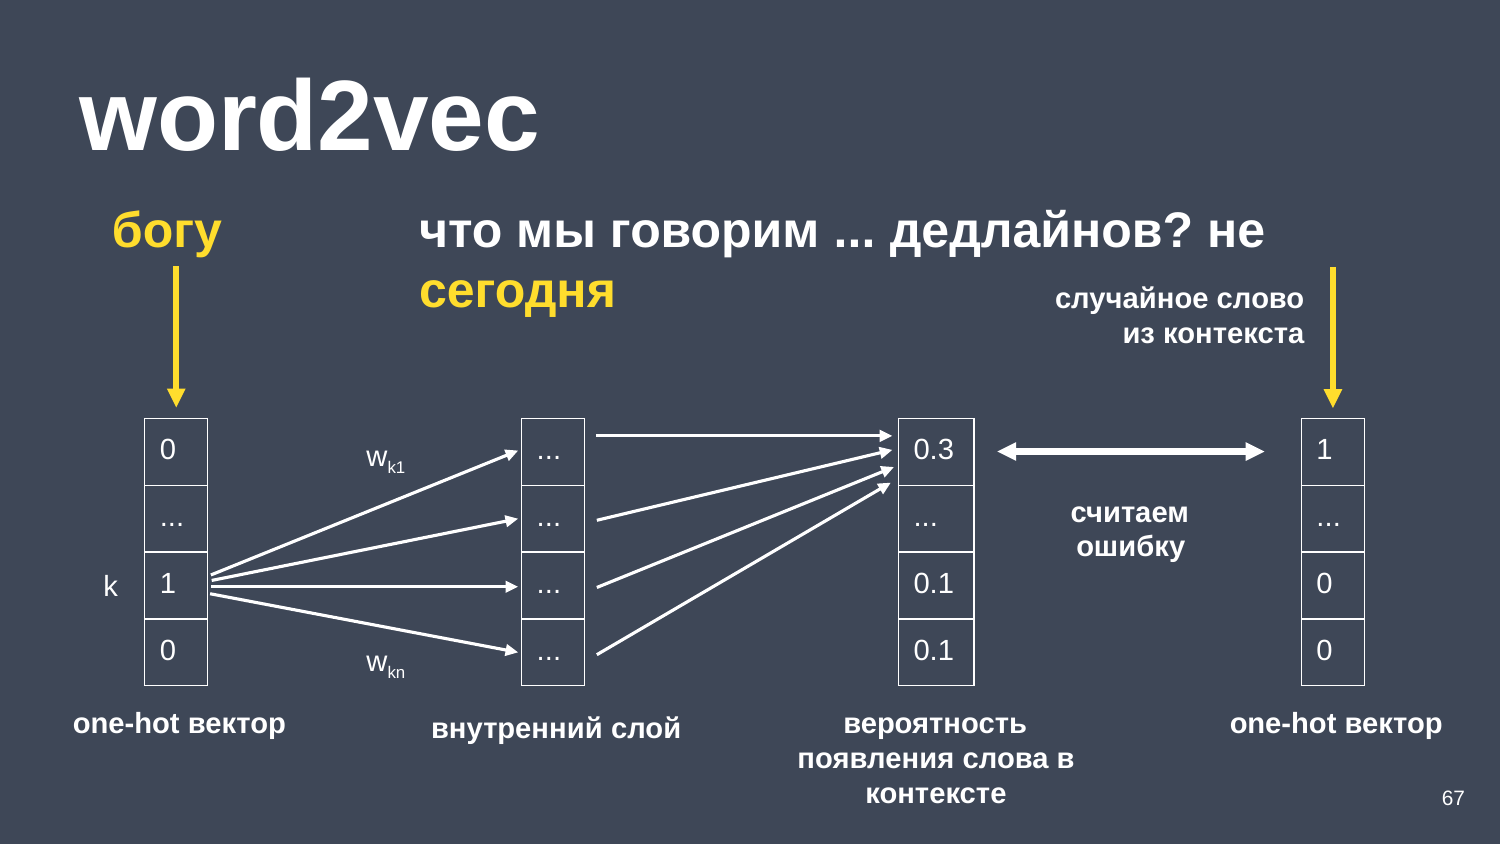

word2vec
богу
что мы говорим ... дедлайнов? не сегодня
 случайное слово из контекста
| 0 |
| --- |
| ... |
| 1 |
| 0 |
| ... |
| --- |
| ... |
| ... |
| ... |
| 0.3 |
| --- |
| ... |
| 0.1 |
| 0.1 |
| 1 |
| --- |
| ... |
| 0 |
| 0 |
wk1
 считаем
ошибку
k
wkn
 one-hot вектор
 one-hot вектор
 вероятность
появления слова в
контексте
 внутренний слой
67